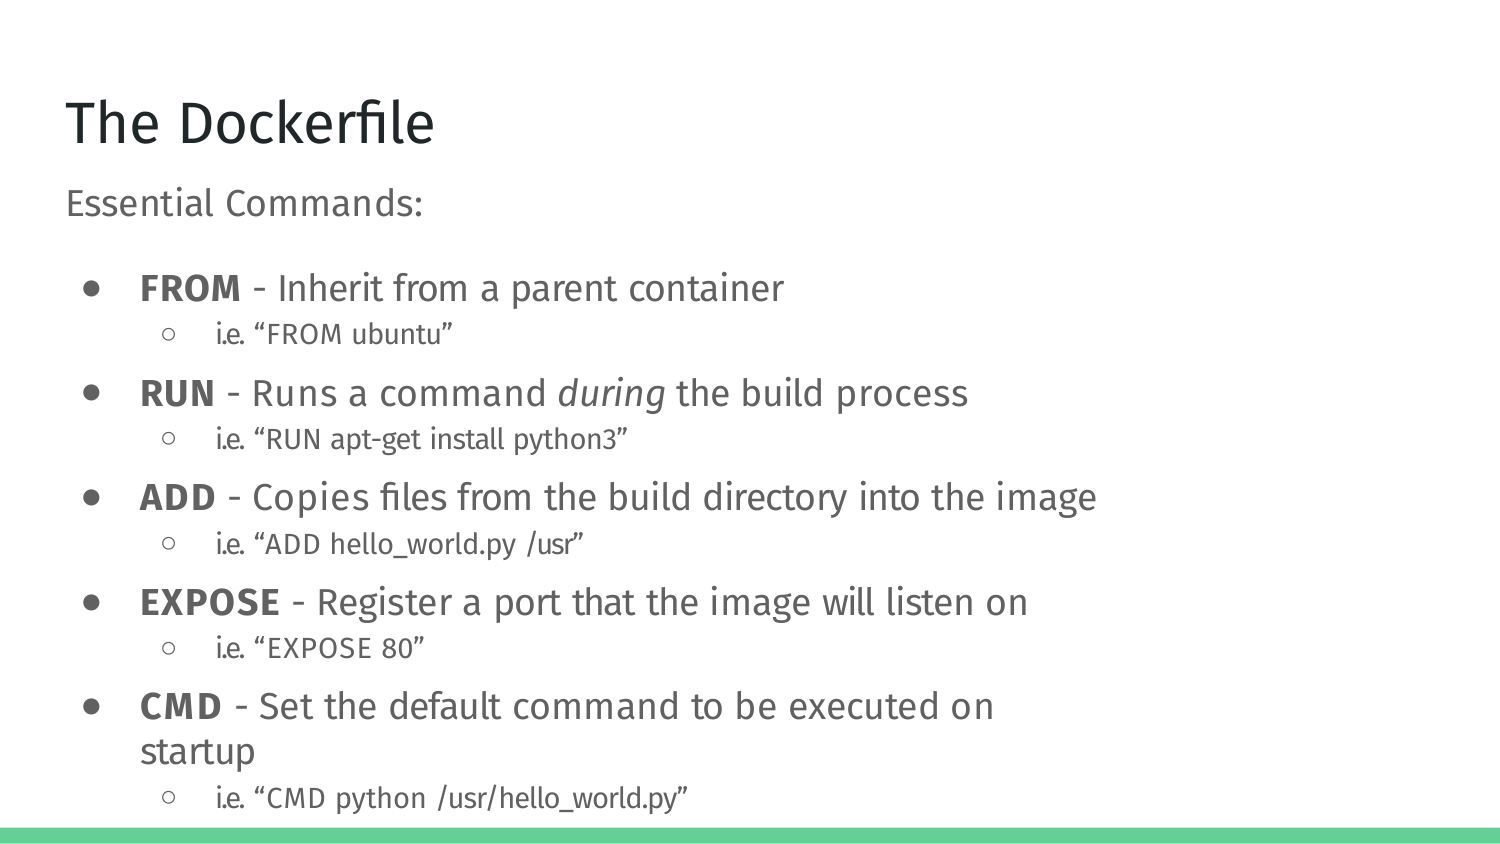

# The Dockerfile
Essential Commands:
FROM - Inherit from a parent container
i.e. “FROM ubuntu”
RUN - Runs a command during the build process
i.e. “RUN apt-get install python3”
ADD - Copies files from the build directory into the image
i.e. “ADD hello_world.py /usr”
EXPOSE - Register a port that the image will listen on
i.e. “EXPOSE 80”
CMD - Set the default command to be executed on startup
i.e. “CMD python /usr/hello_world.py”